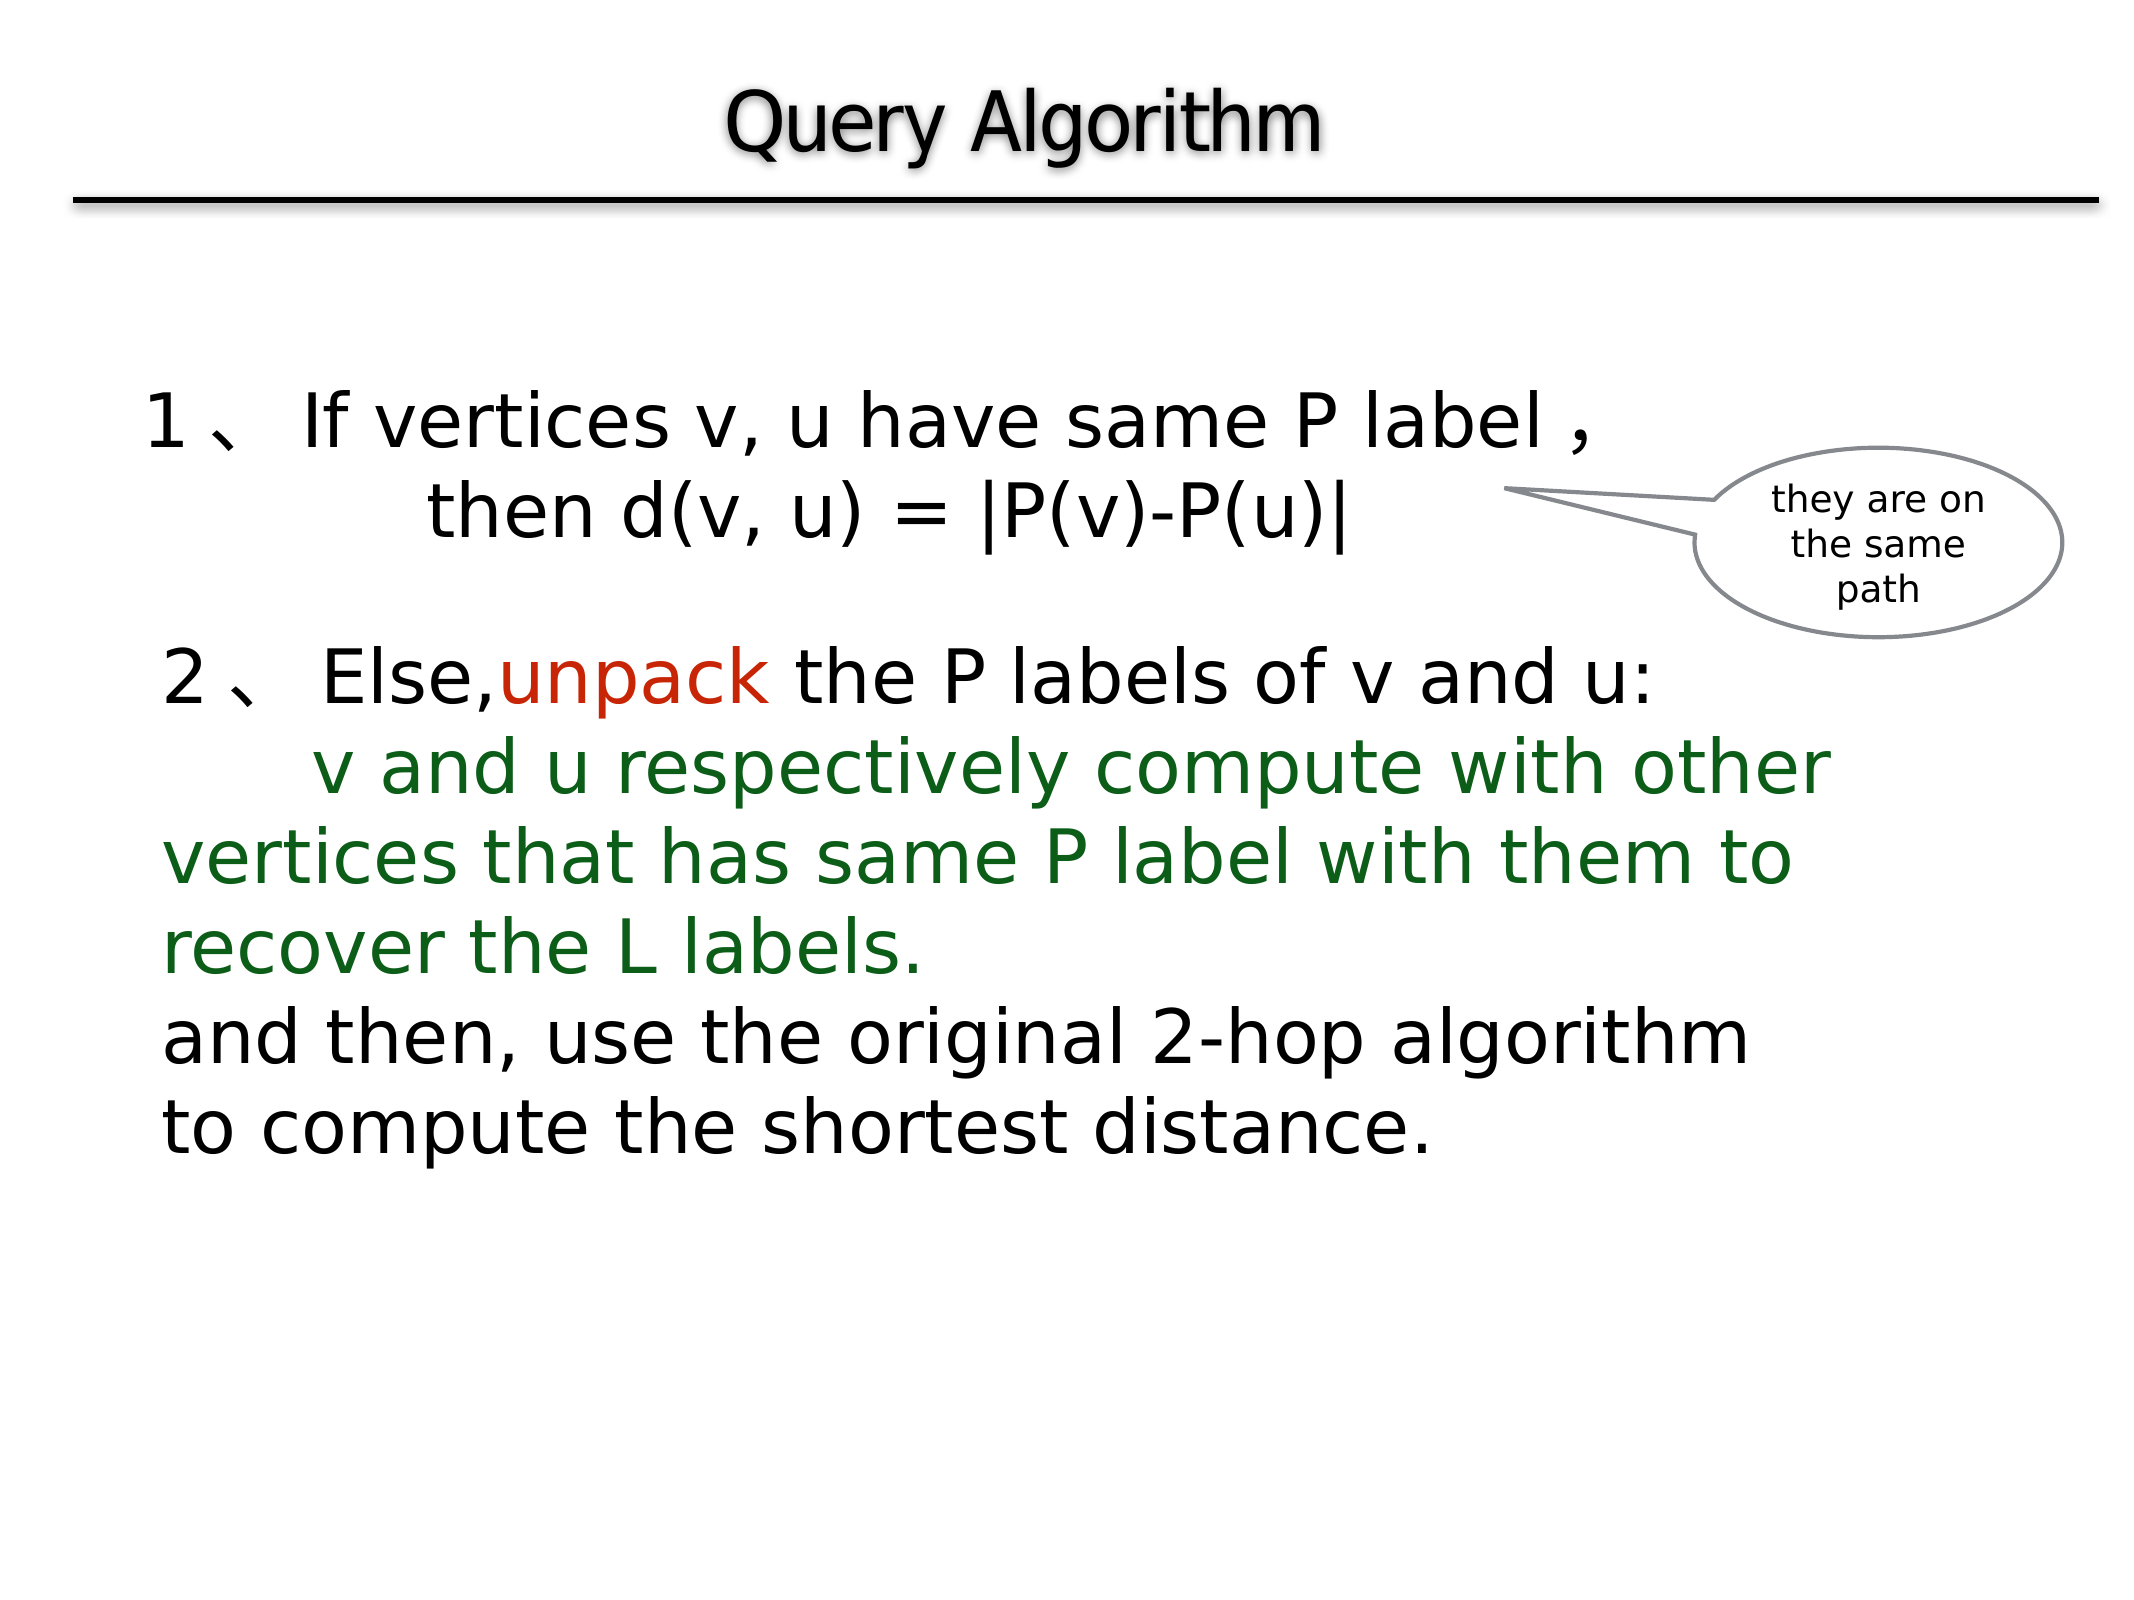

Query Algorithm

1、If vertices v, u have same P label，
then d(v, u) = |P(v)-P(u)|
they are on the same path
2、Else,unpack the P labels of v and u:
v and u respectively compute with other vertices that has same P label with them to recover the L labels.
and then, use the original 2-hop algorithm
to compute the shortest distance.